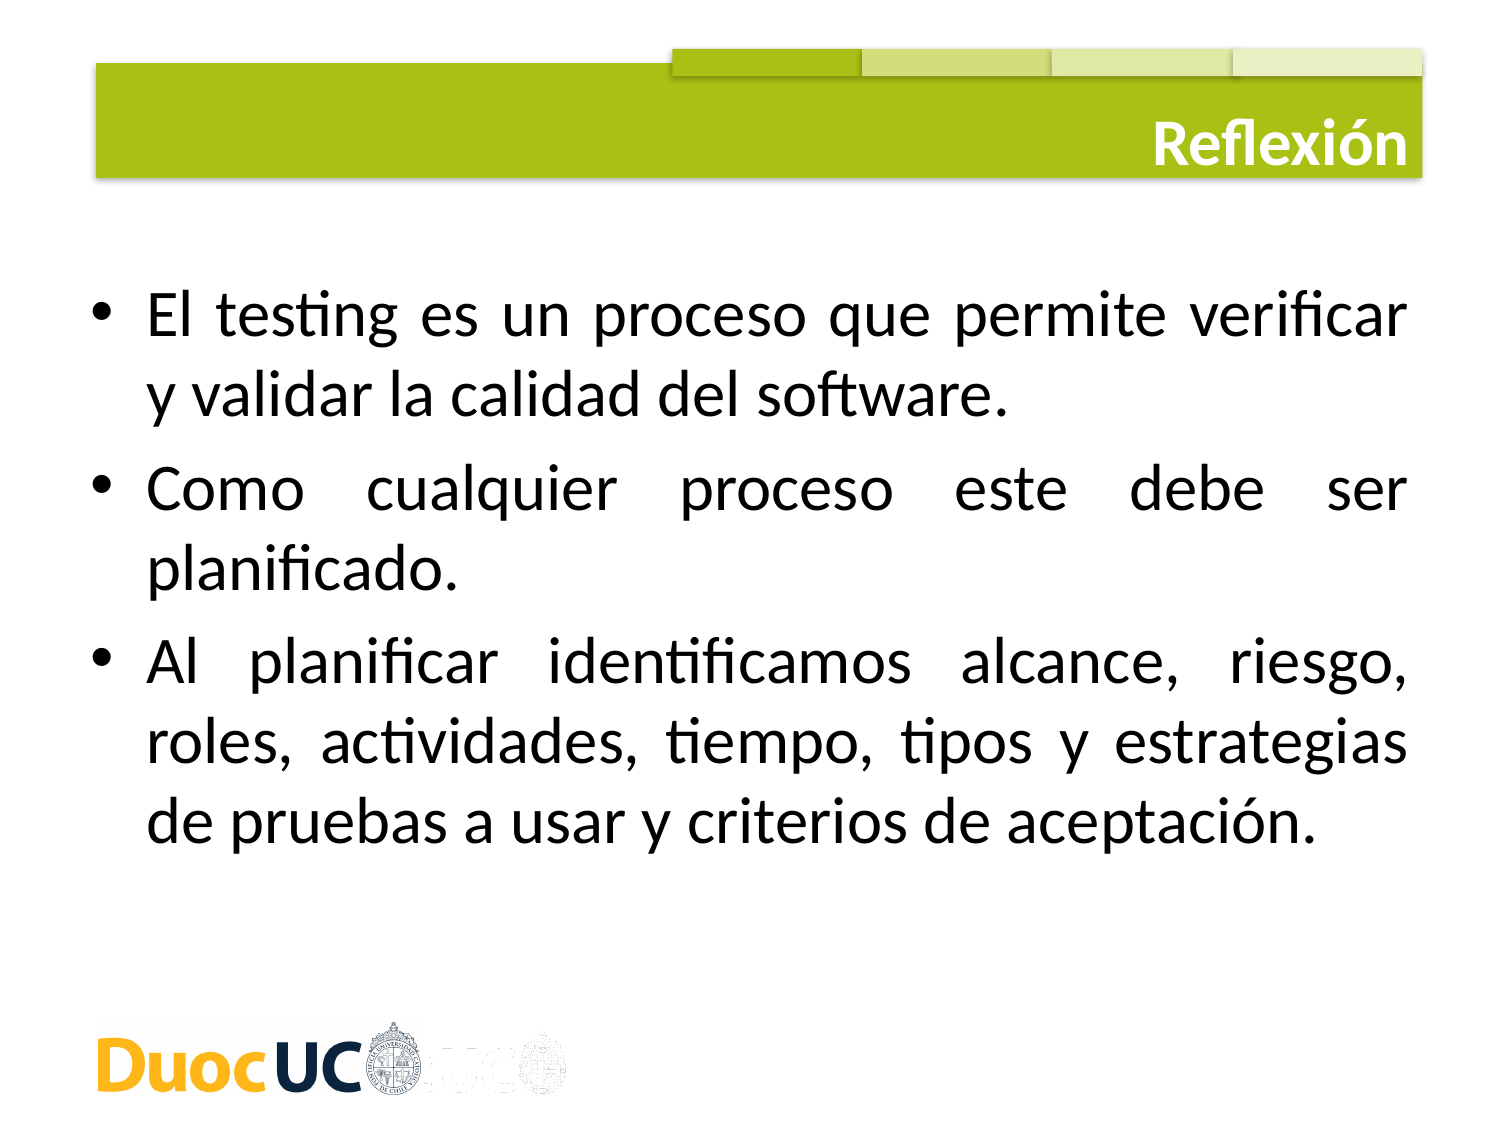

Reflexión
El testing es un proceso que permite verificar y validar la calidad del software.
Como cualquier proceso este debe ser planificado.
Al planificar identificamos alcance, riesgo, roles, actividades, tiempo, tipos y estrategias de pruebas a usar y criterios de aceptación.